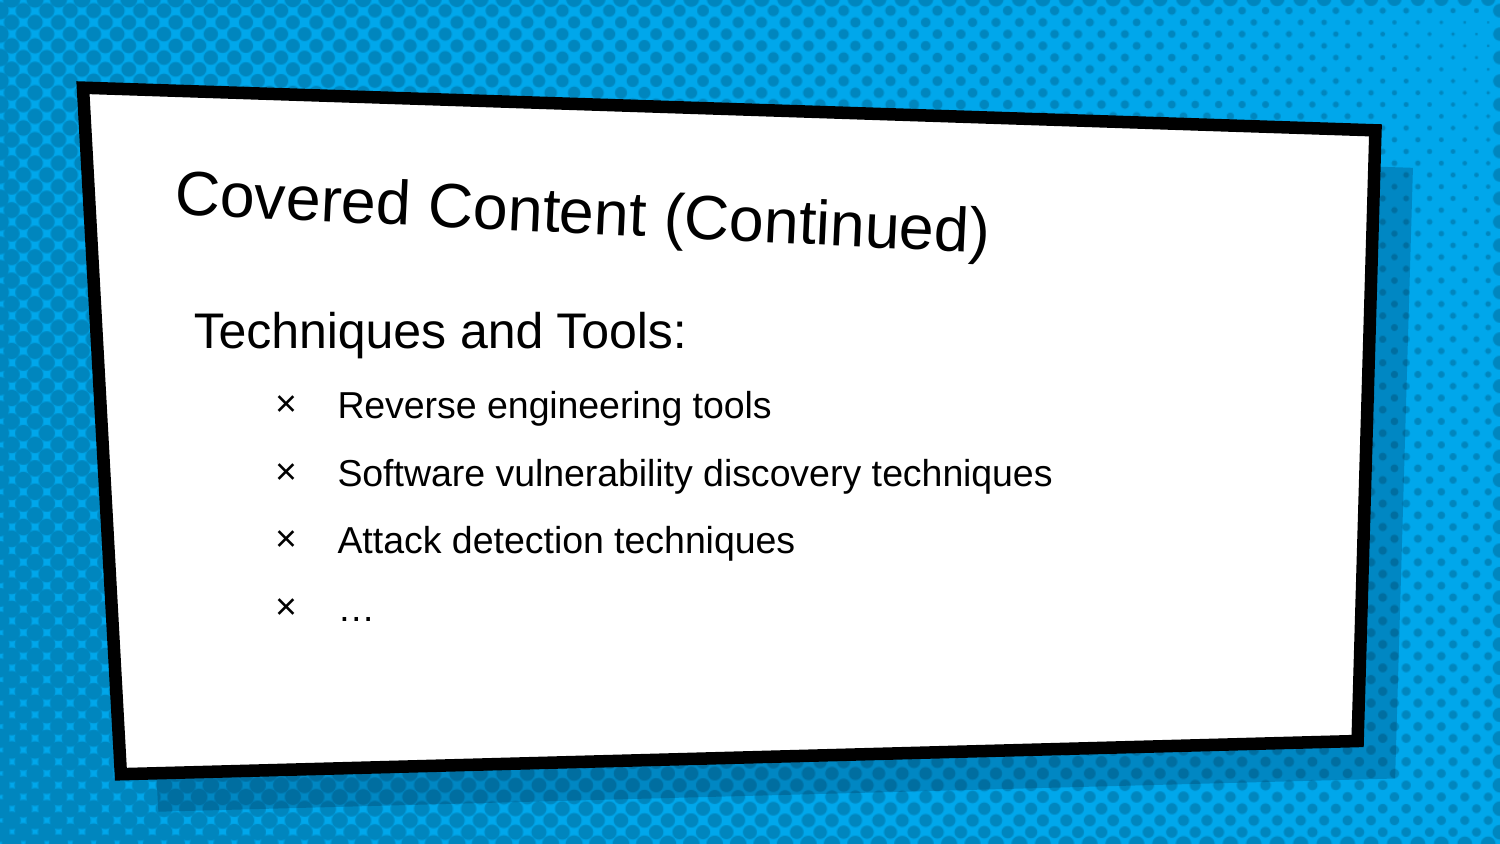

# Covered Content (Continued)
Techniques and Tools:
Reverse engineering tools
Software vulnerability discovery techniques
Attack detection techniques
…